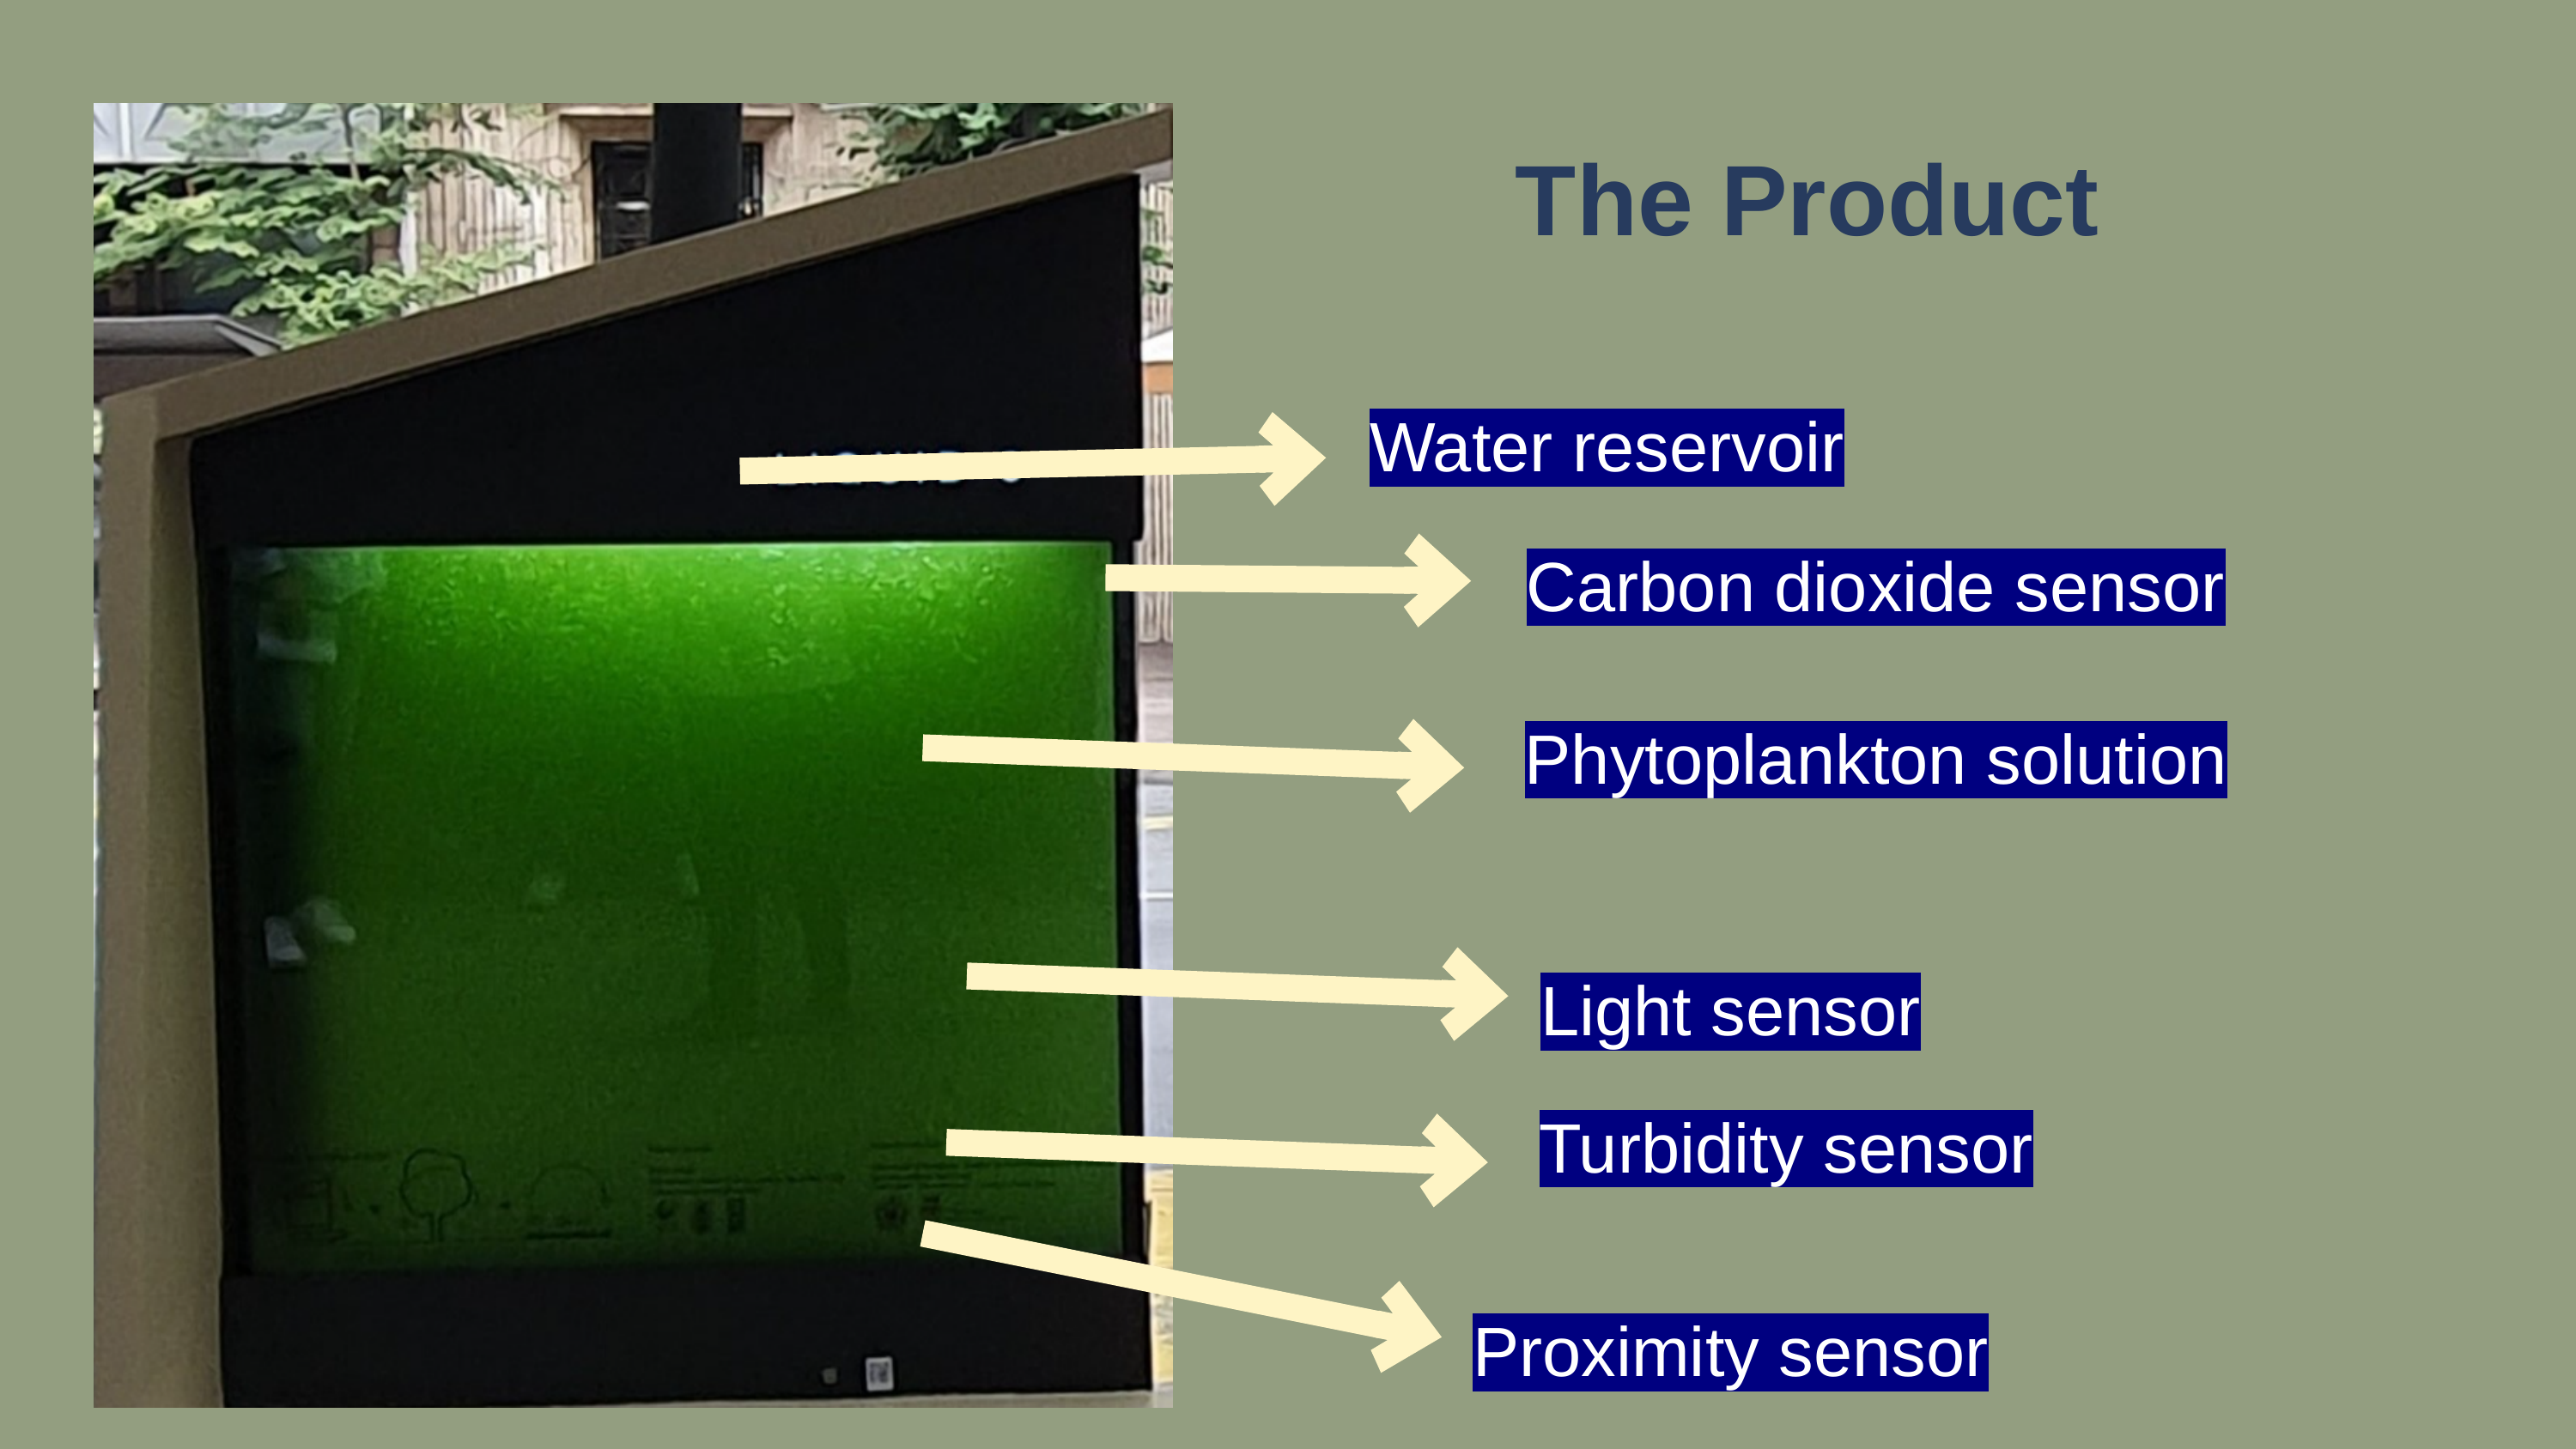

The Product
Water reservoir

Carbon dioxide sensor

Phytoplankton solution

Light sensor

Turbidity sensor

Proximity sensor